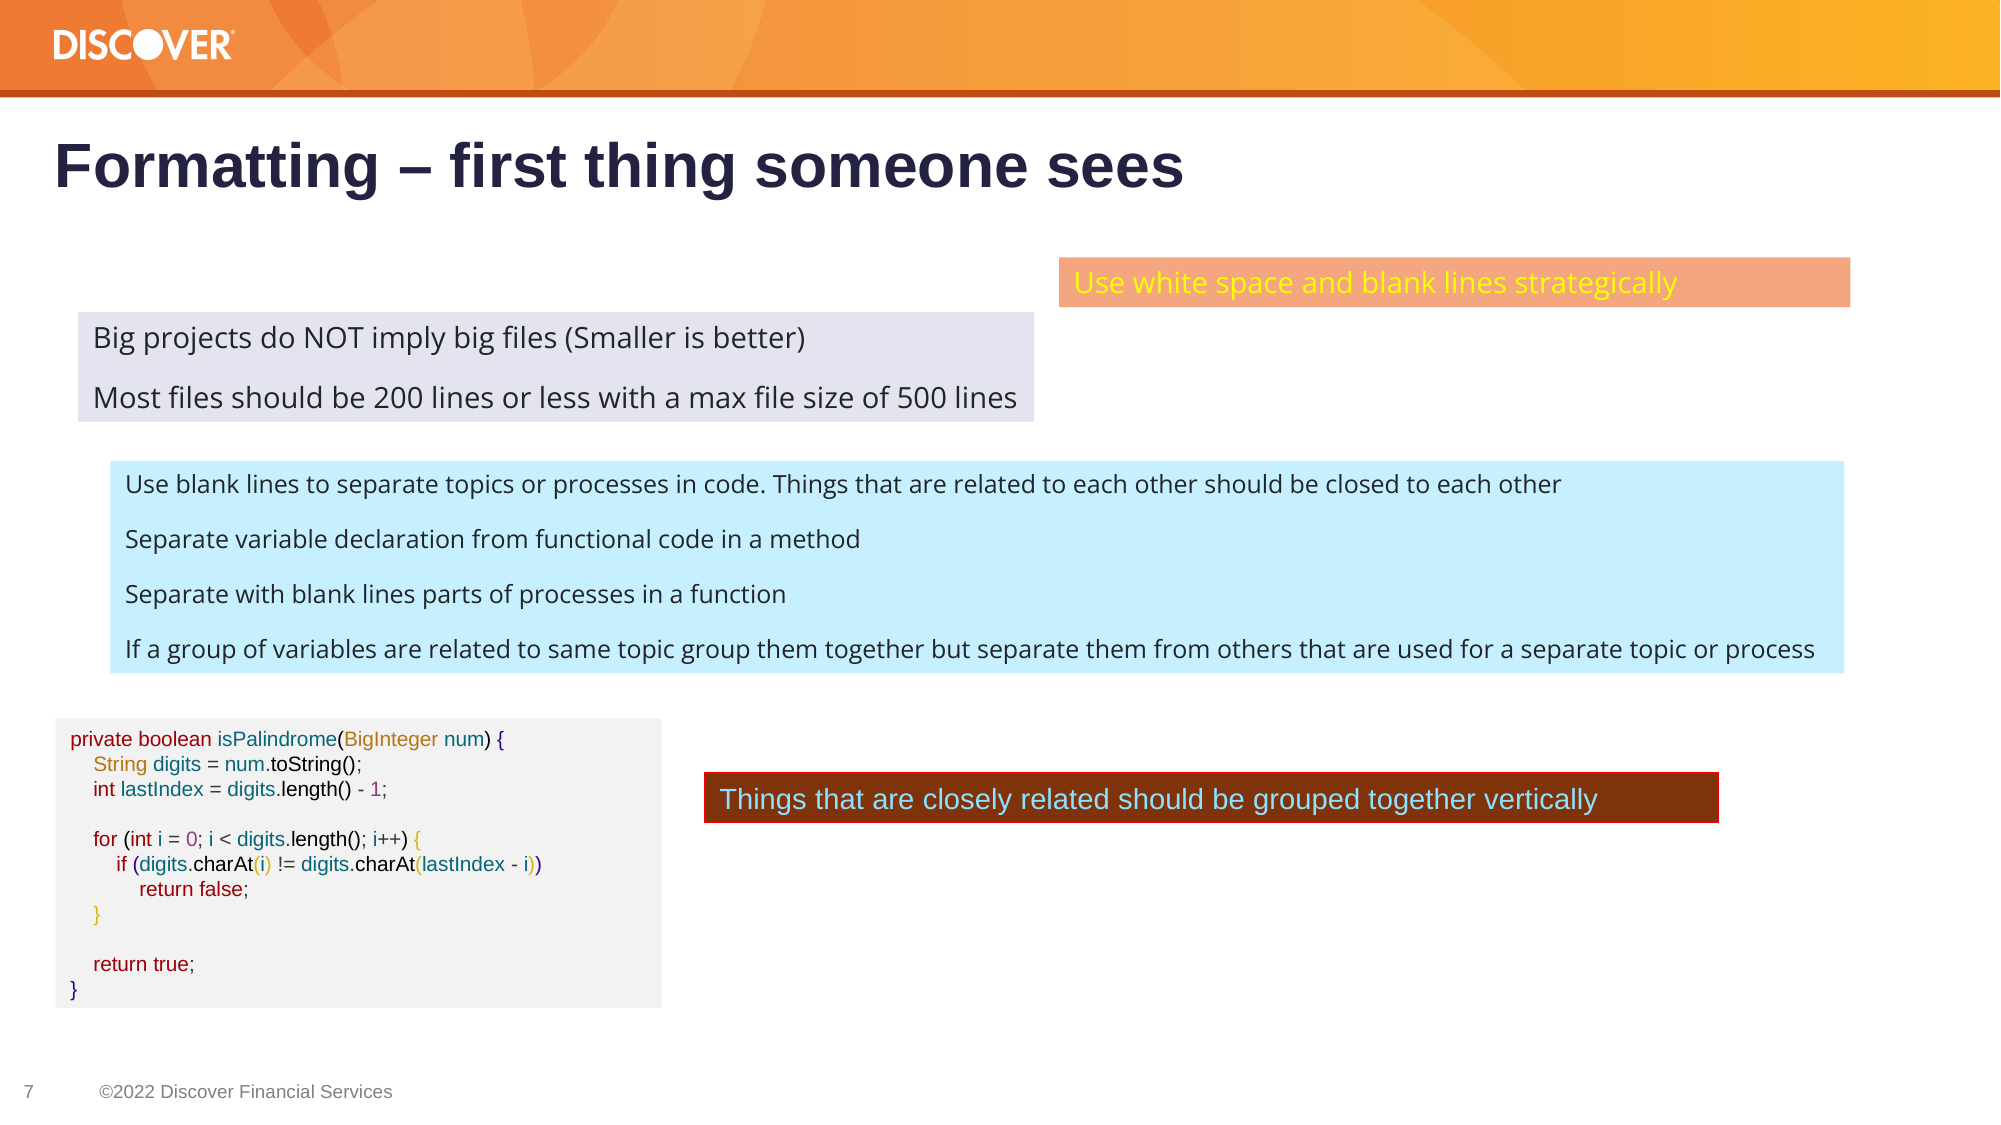

# Formatting – first thing someone sees
Use white space and blank lines strategically

Big projects do NOT imply big files (Smaller is better)
Most files should be 200 lines or less with a max file size of 500 lines
Use blank lines to separate topics or processes in code. Things that are related to each other should be closed to each other
Separate variable declaration from functional code in a method
Separate with blank lines parts of processes in a function
If a group of variables are related to same topic group them together but separate them from others that are used for a separate topic or process
private boolean isPalindrome(BigInteger num) {
    String digits = num.toString();
    int lastIndex = digits.length() - 1;
    for (int i = 0; i < digits.length(); i++) {
        if (digits.charAt(i) != digits.charAt(lastIndex - i))
            return false;
    }
    return true;
}
Things that are closely related should be grouped together vertically